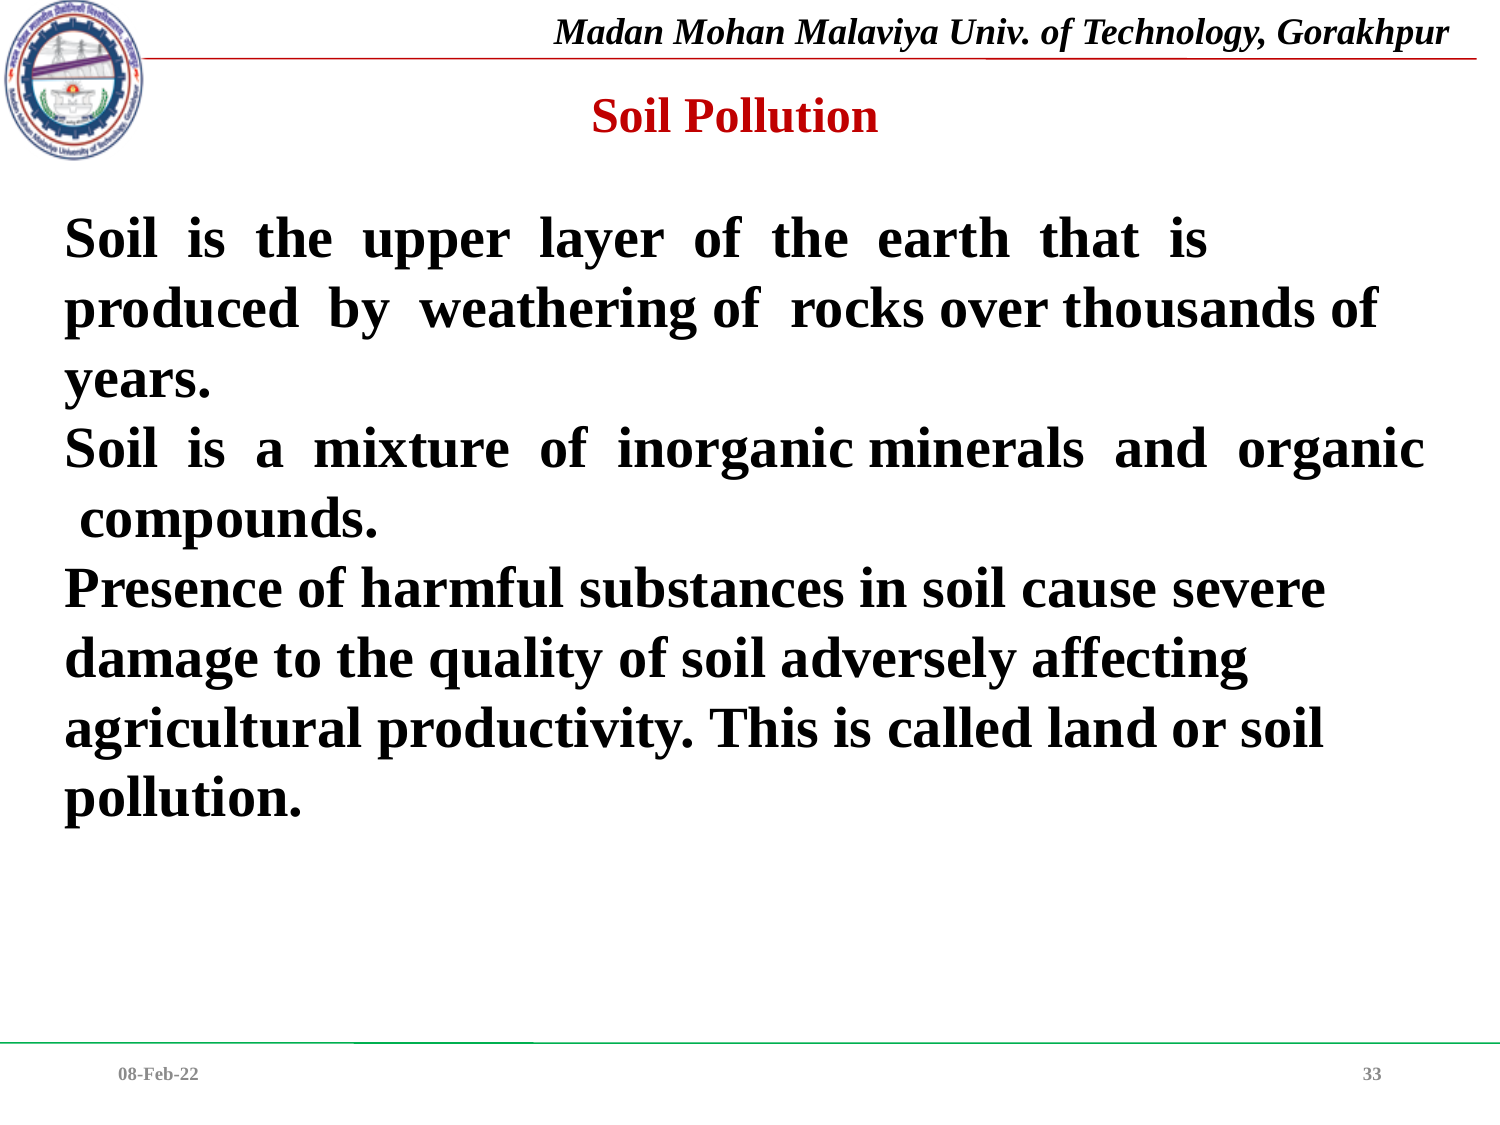

Soil Pollution
Soil  is  the  upper  layer  of  the  earth  that  is produced  by  weathering of  rocks over thousands of years.
Soil  is  a  mixture  of  inorganic minerals  and  organic  compounds.
Presence of harmful substances in soil cause severe damage to the quality of soil adversely affecting agricultural productivity. This is called land or soil pollution.
08-Feb-22

33